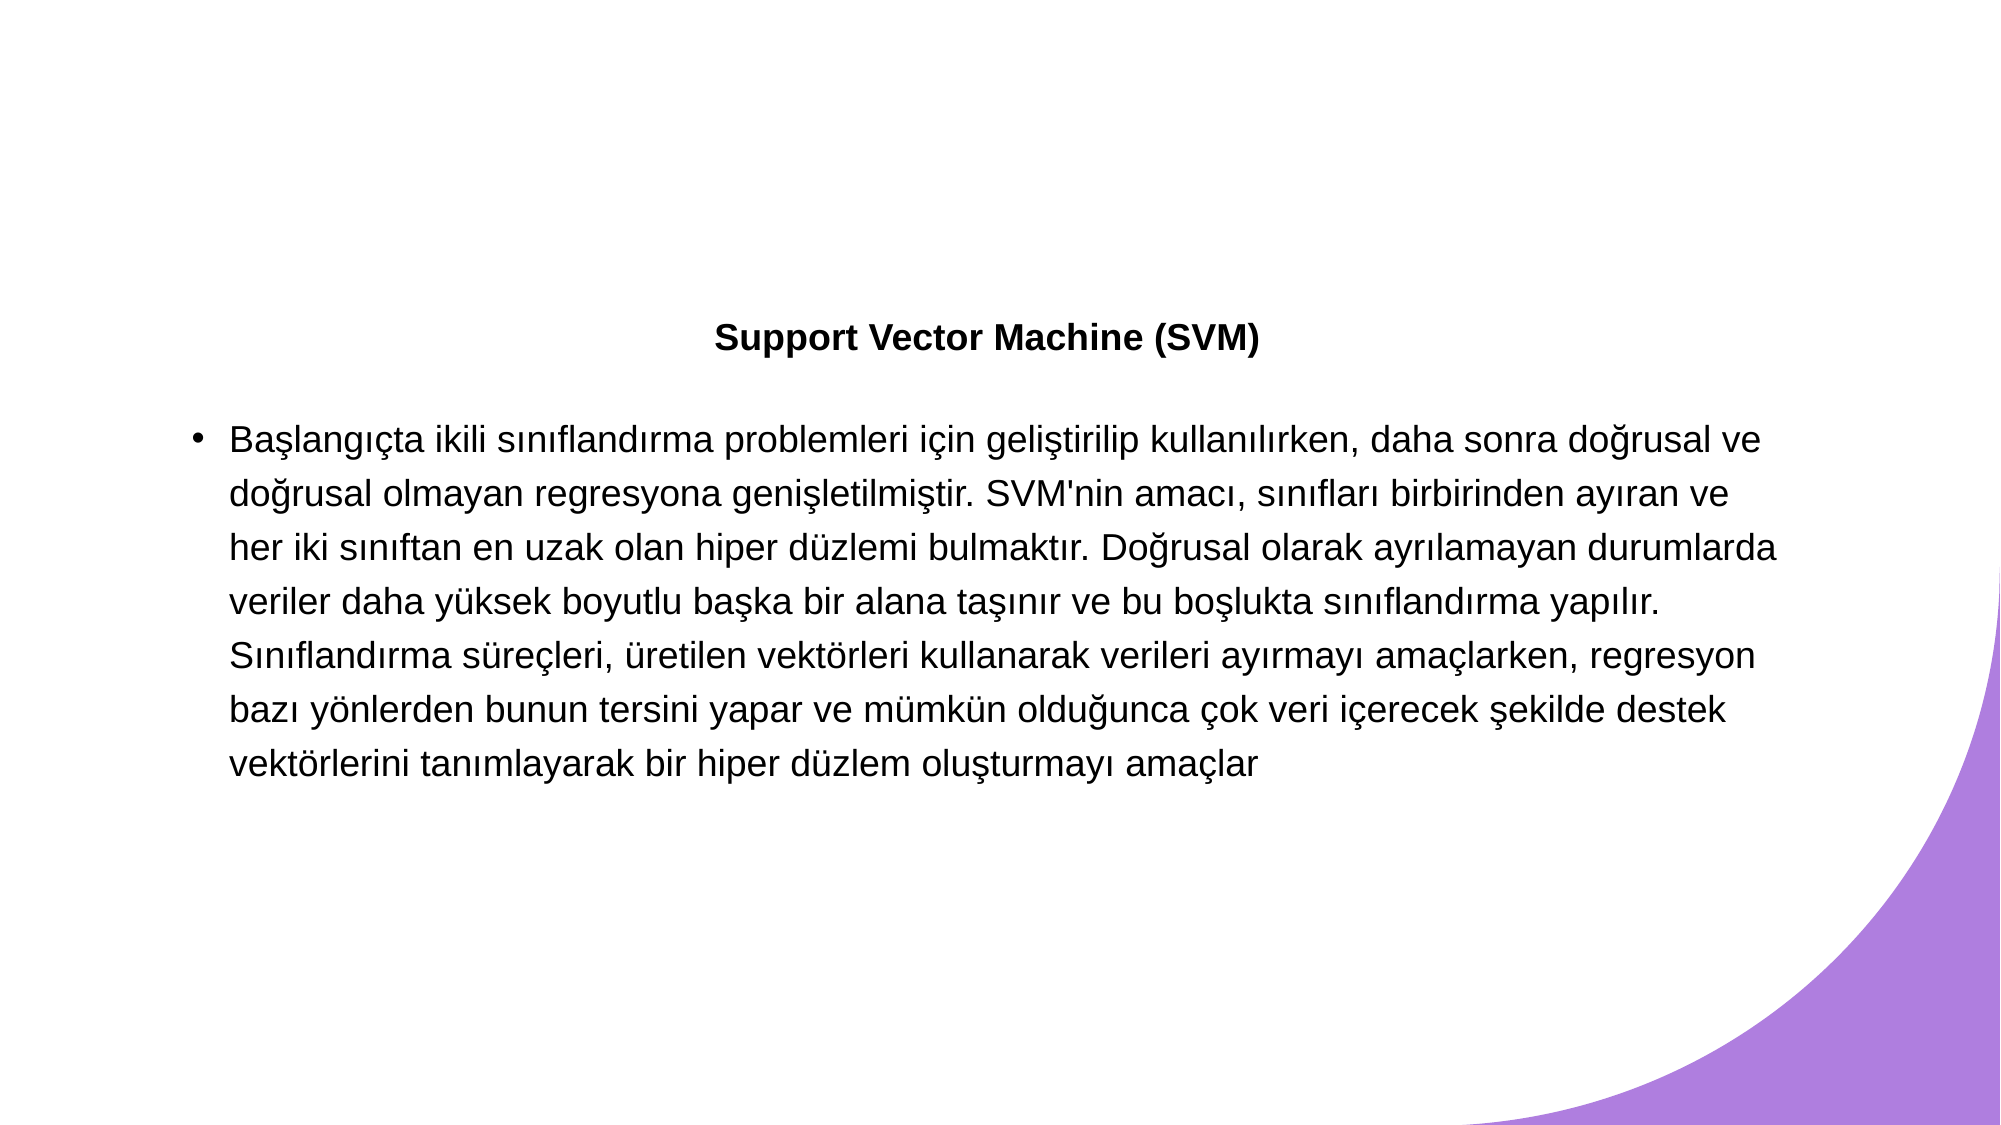

# Support Vector Machine (SVM)
Başlangıçta ikili sınıflandırma problemleri için geliştirilip kullanılırken, daha sonra doğrusal ve doğrusal olmayan regresyona genişletilmiştir. SVM'nin amacı, sınıfları birbirinden ayıran ve her iki sınıftan en uzak olan hiper düzlemi bulmaktır. Doğrusal olarak ayrılamayan durumlarda veriler daha yüksek boyutlu başka bir alana taşınır ve bu boşlukta sınıflandırma yapılır. Sınıflandırma süreçleri, üretilen vektörleri kullanarak verileri ayırmayı amaçlarken, regresyon bazı yönlerden bunun tersini yapar ve mümkün olduğunca çok veri içerecek şekilde destek vektörlerini tanımlayarak bir hiper düzlem oluşturmayı amaçlar